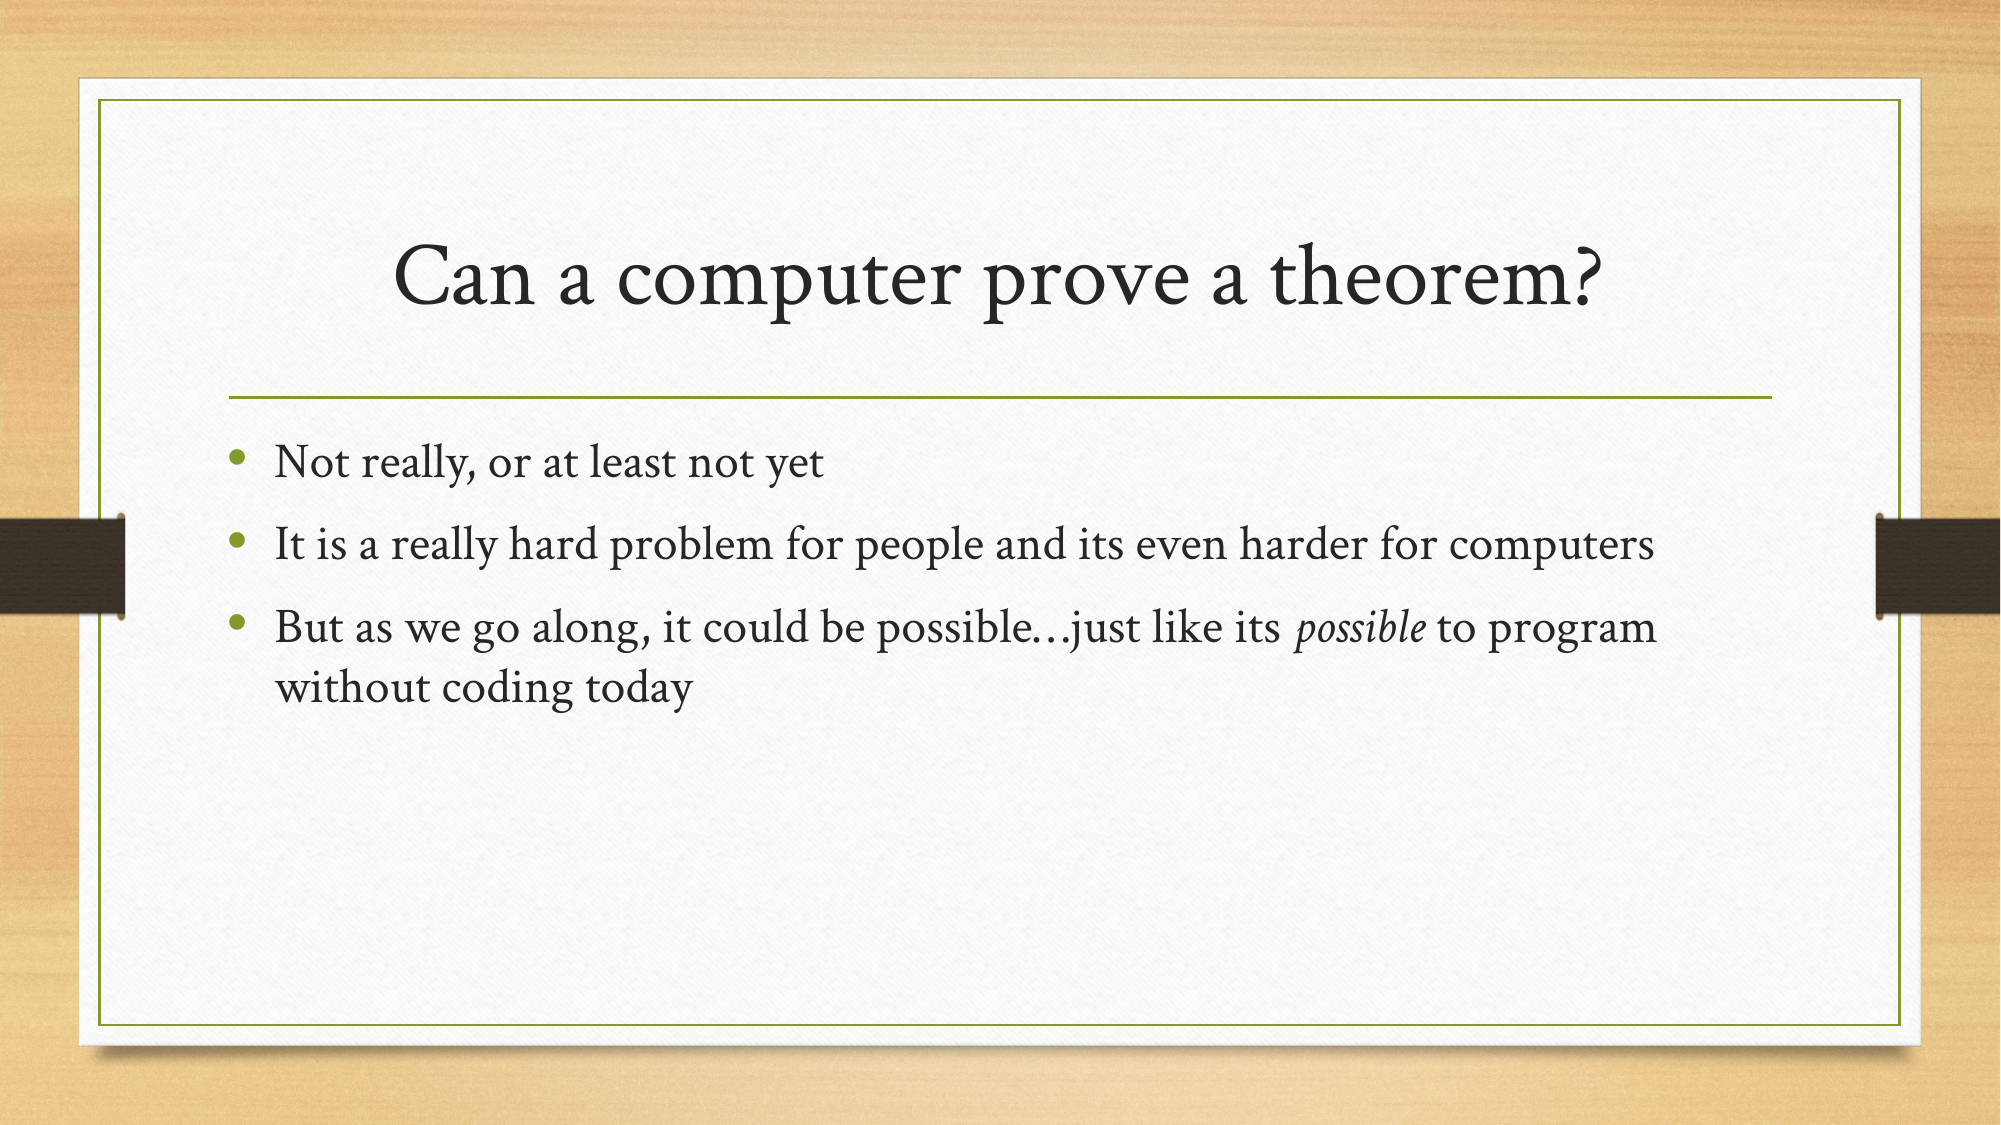

# Can a computer prove a theorem?
Not really, or at least not yet
It is a really hard problem for people and its even harder for computers
But as we go along, it could be possible…just like its possible to program without coding today